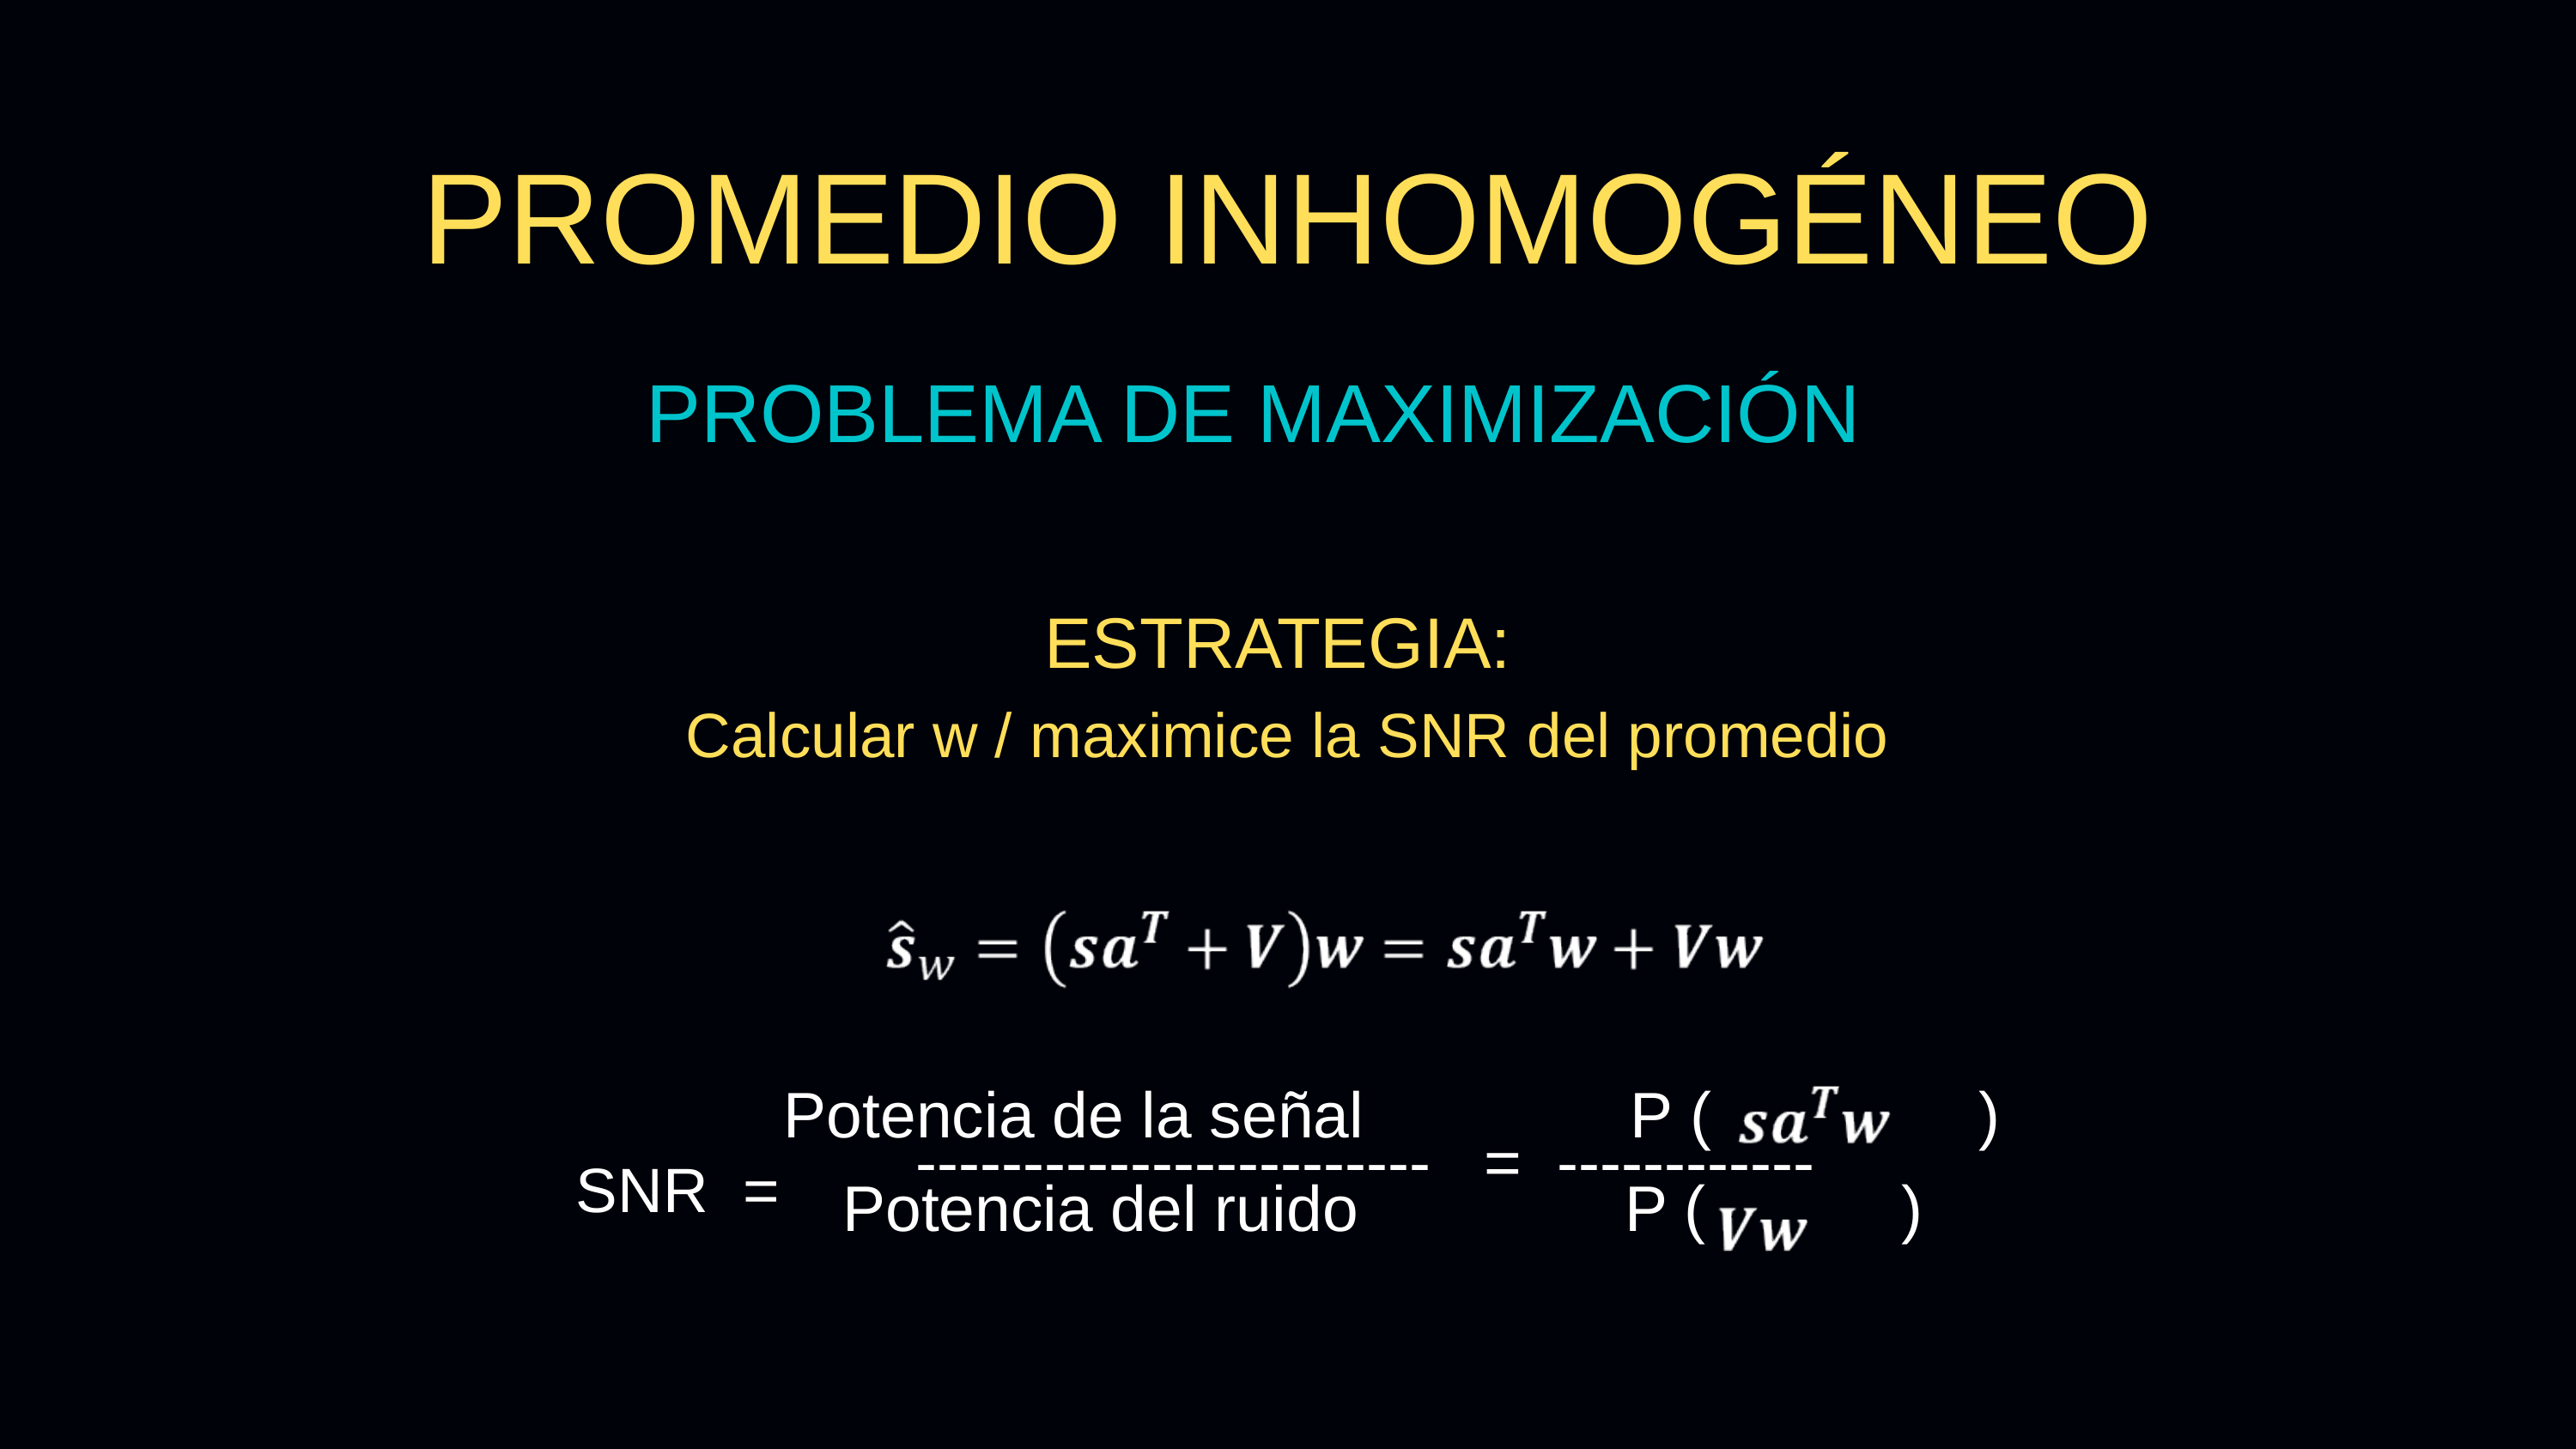

PROMEDIO INHOMOGÉNEO
PROBLEMA DE MAXIMIZACIÓN
ESTRATEGIA:
Calcular w / maximice la SNR del promedio

     Potencia de la señal               P (               )
------------------------   =  ------------
 Potencia del ruido               P (           )
SNR  =